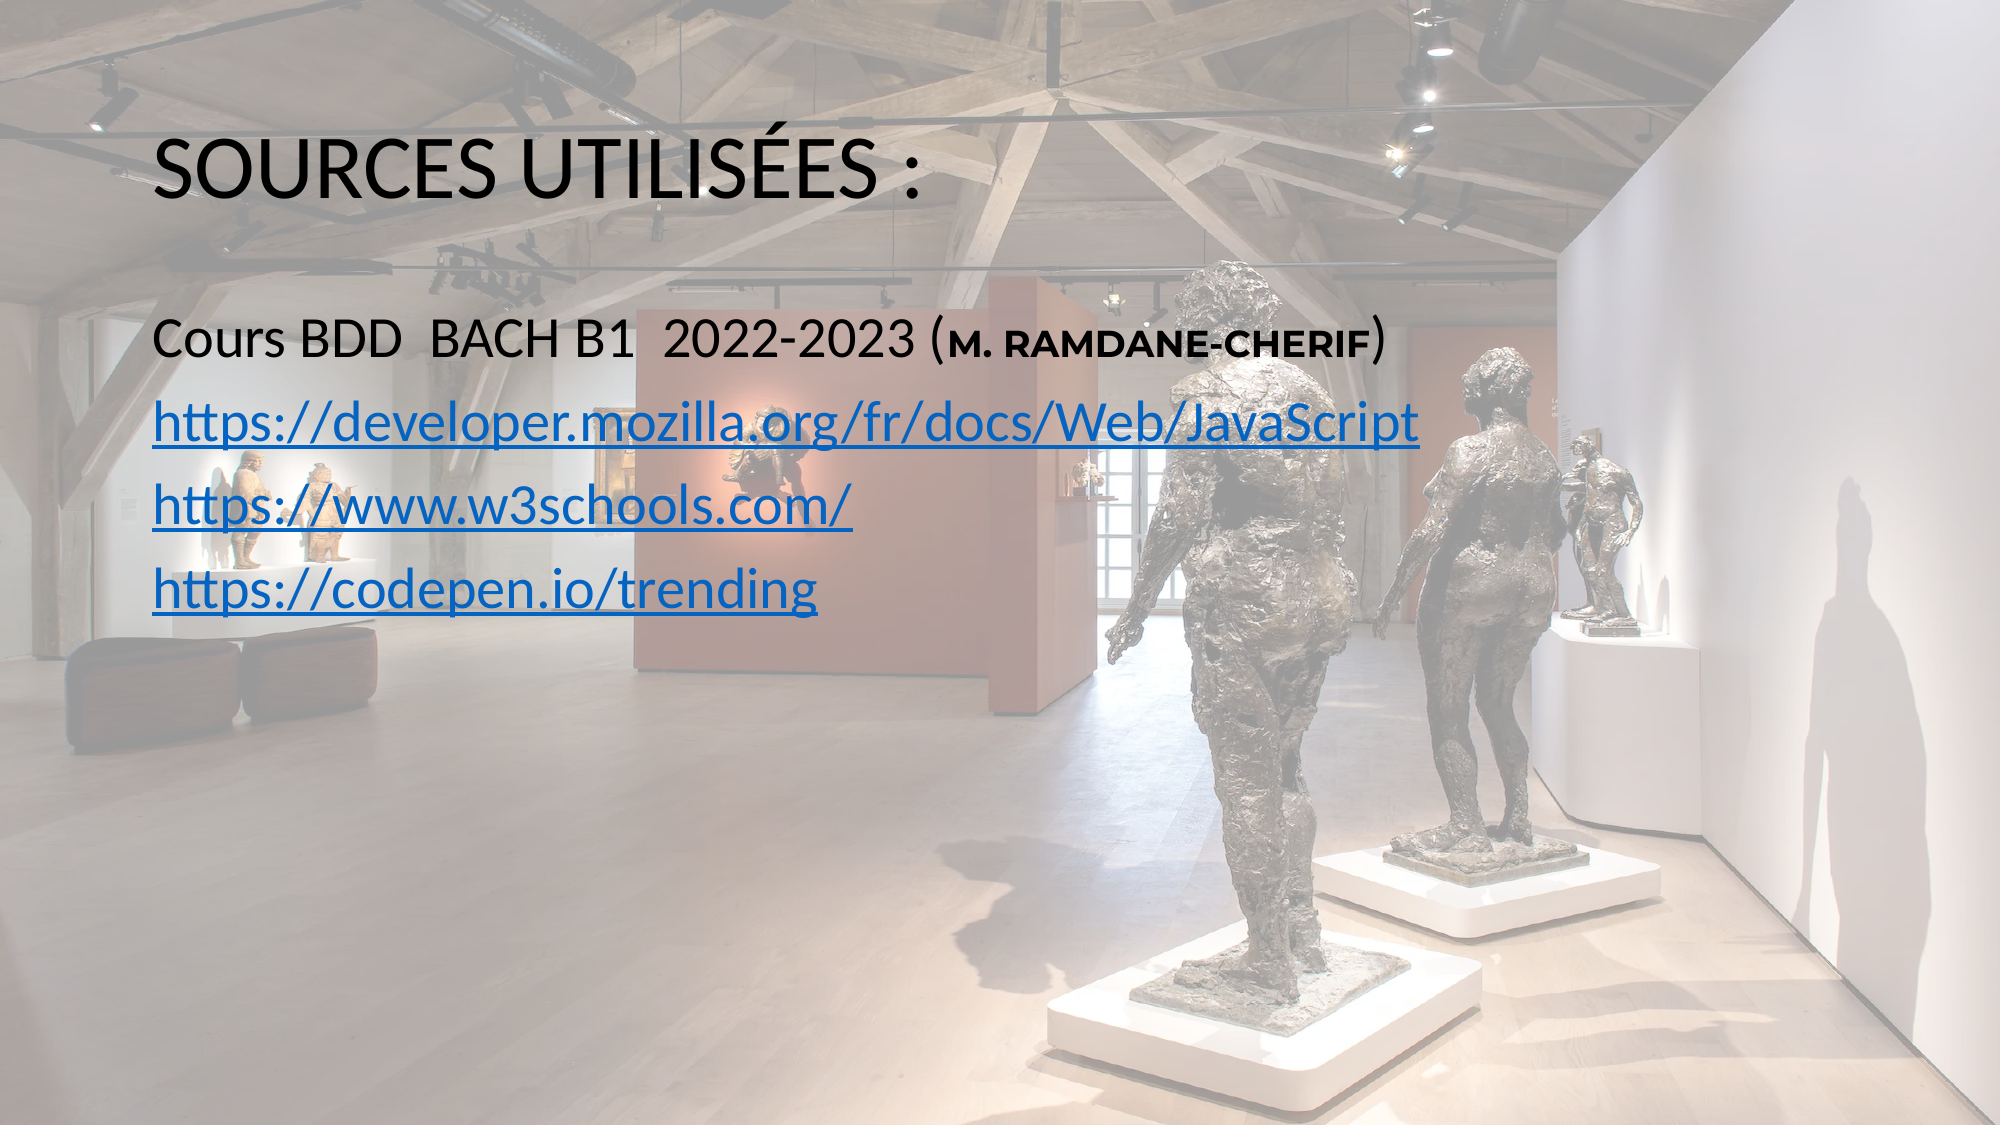

# SOURCES UTILISÉES :
Cours BDD  BACH B1  2022-2023 (M. RAMDANE‑CHERIF)
https://developer.mozilla.org/fr/docs/Web/JavaScript
https://www.w3schools.com/
https://codepen.io/trending